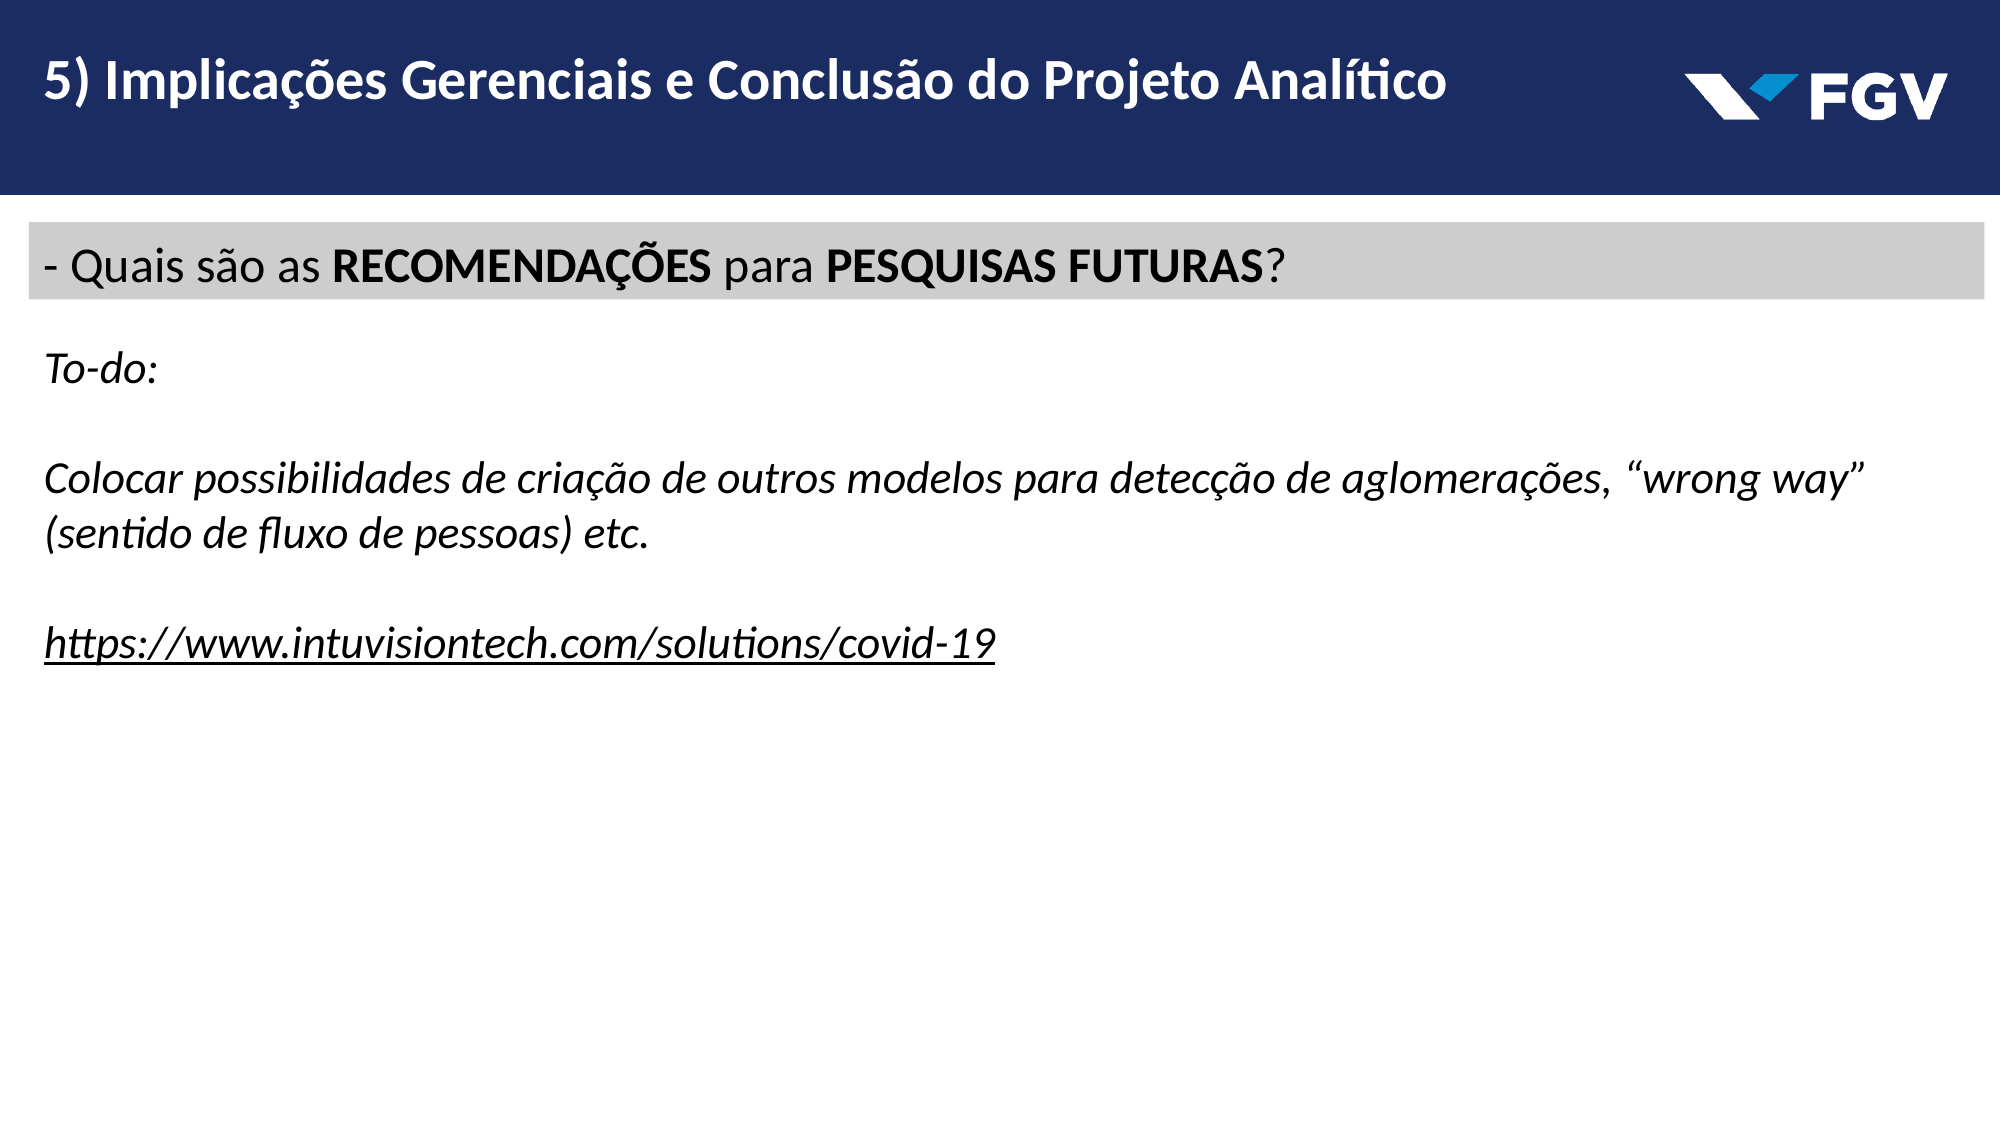

5) Implicações Gerenciais e Conclusão do Projeto Analítico
- Quais são as RECOMENDAÇÕES para PESQUISAS FUTURAS?
To-do:

Colocar possibilidades de criação de outros modelos para detecção de aglomerações, “wrong way” (sentido de fluxo de pessoas) etc.

https://www.intuvisiontech.com/solutions/covid-19